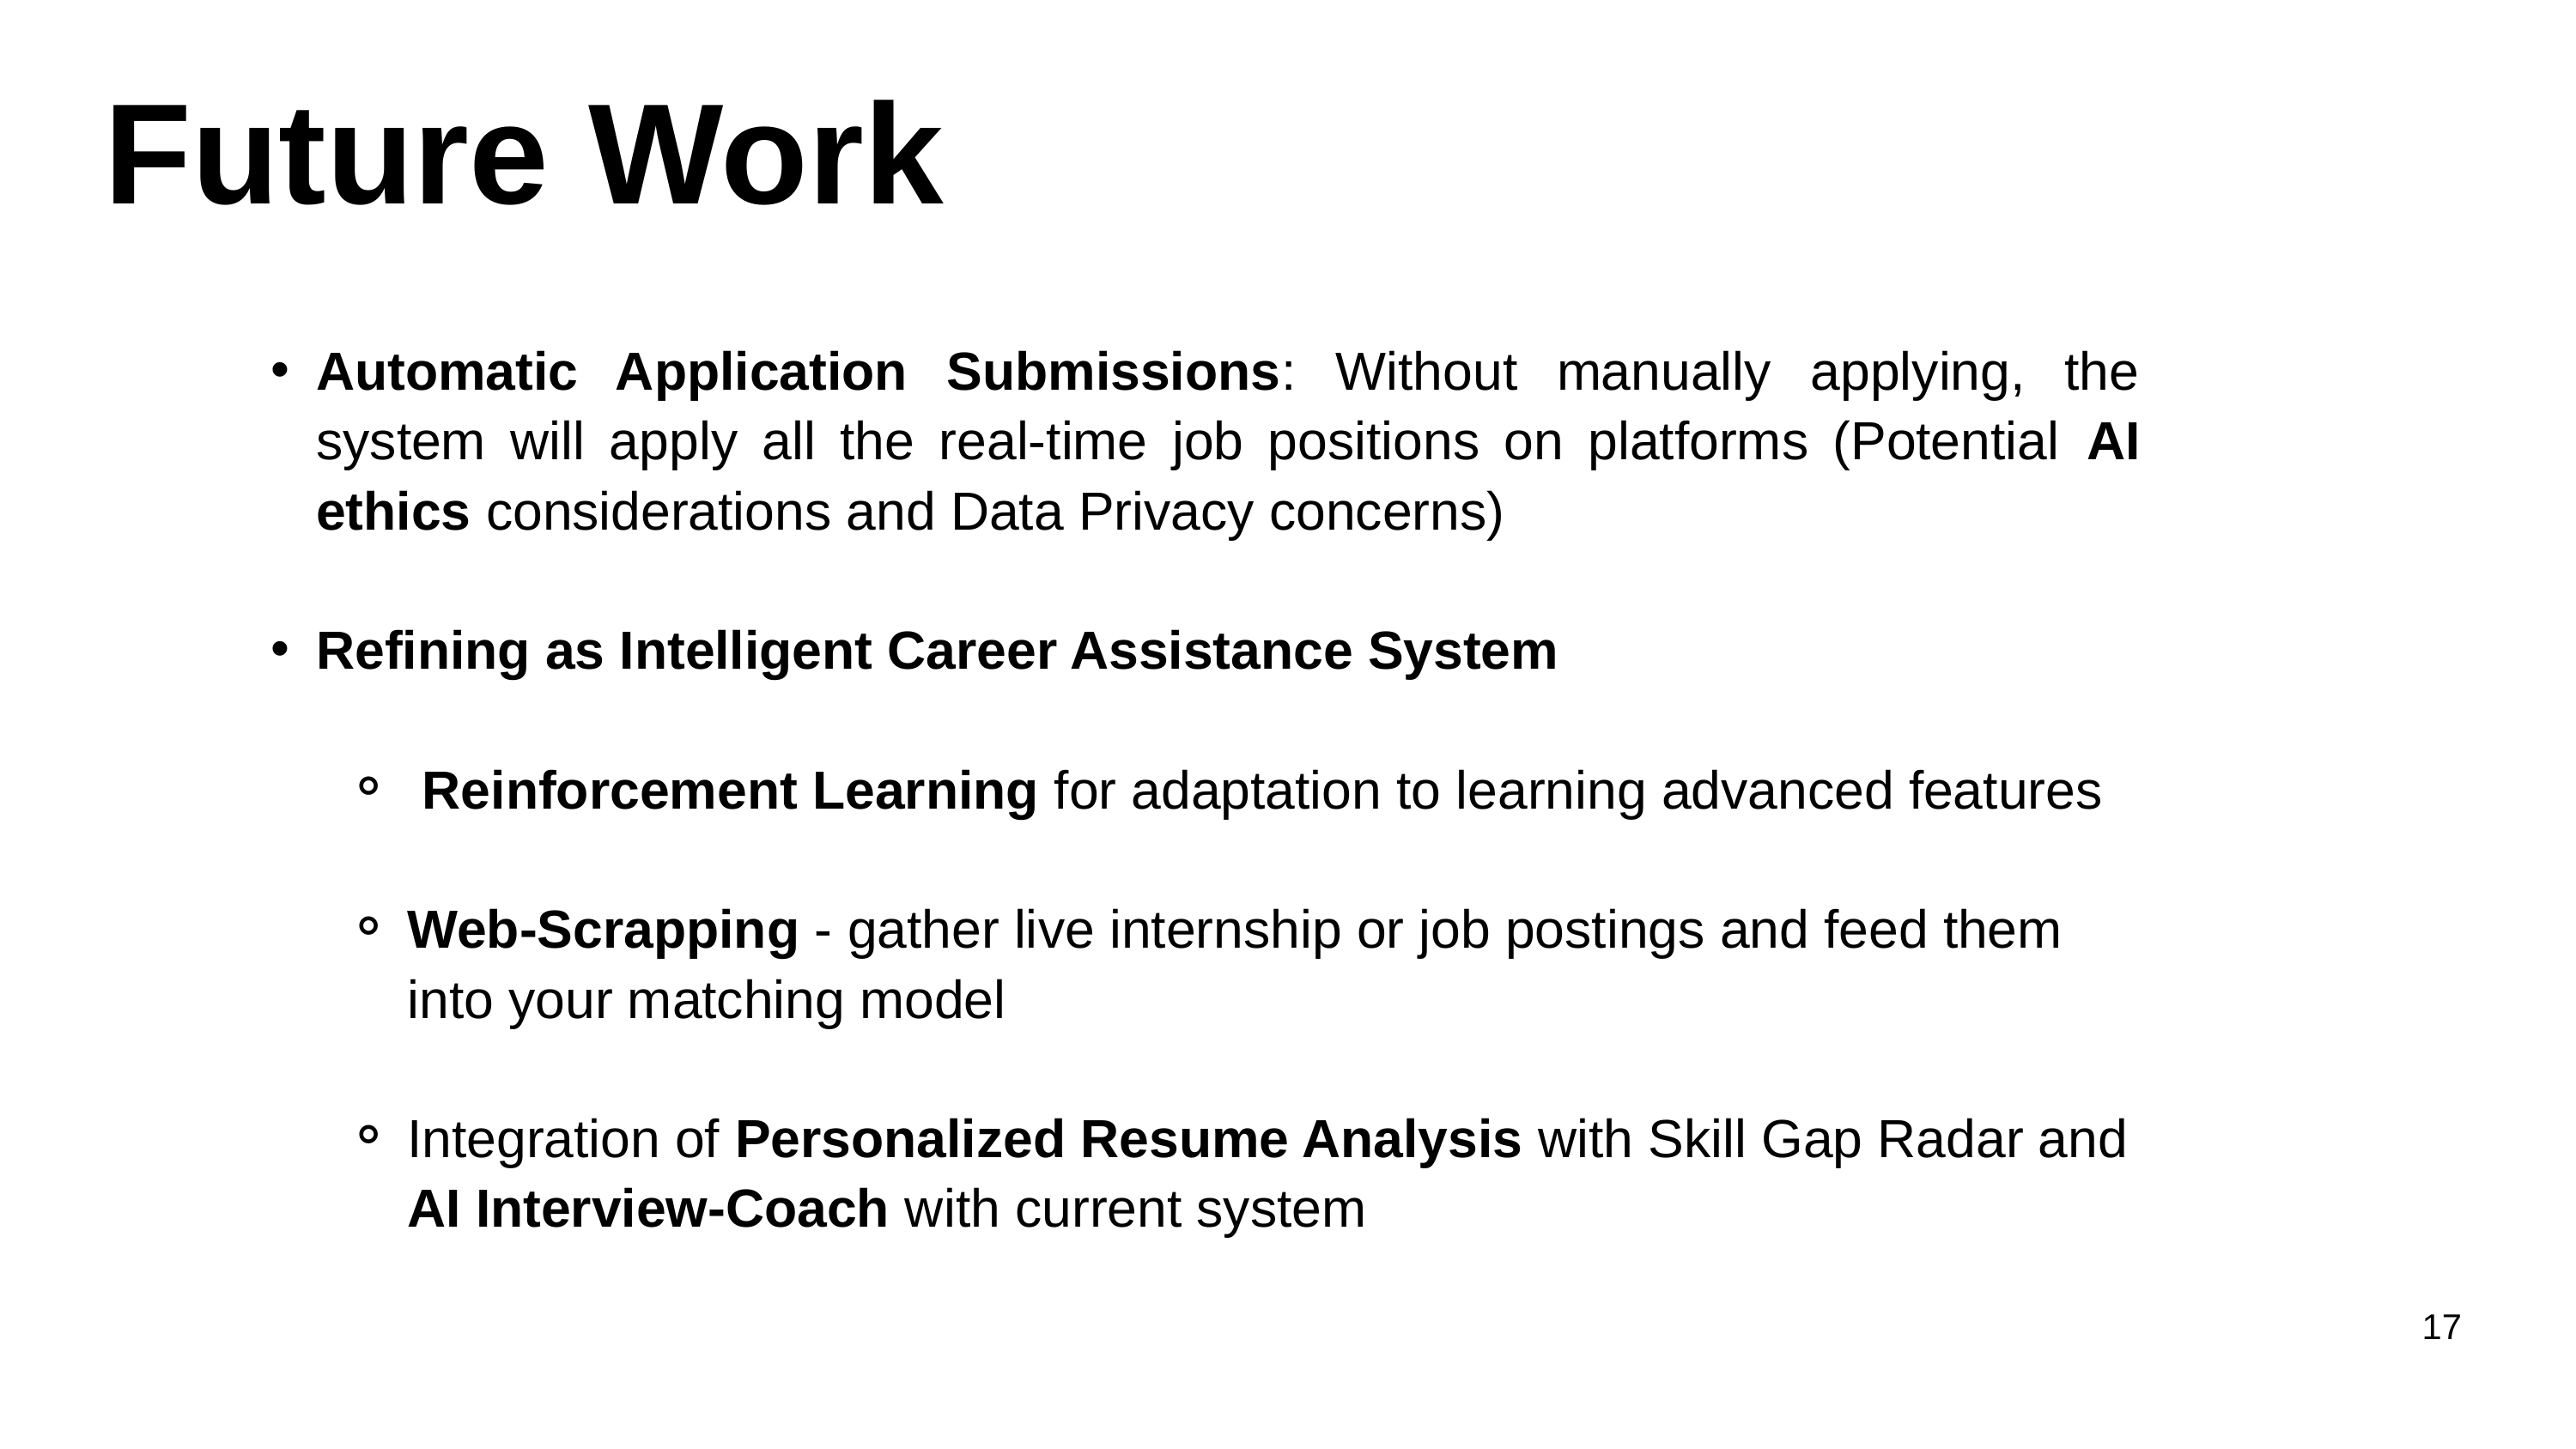

Future Work
Automatic Application Submissions: Without manually applying, the system will apply all the real-time job positions on platforms (Potential AI ethics considerations and Data Privacy concerns)

Refining as Intelligent Career Assistance System

 Reinforcement Learning for adaptation to learning advanced features

Web-Scrapping - gather live internship or job postings and feed them into your matching model

Integration of Personalized Resume Analysis with Skill Gap Radar and AI Interview-Coach with current system

17